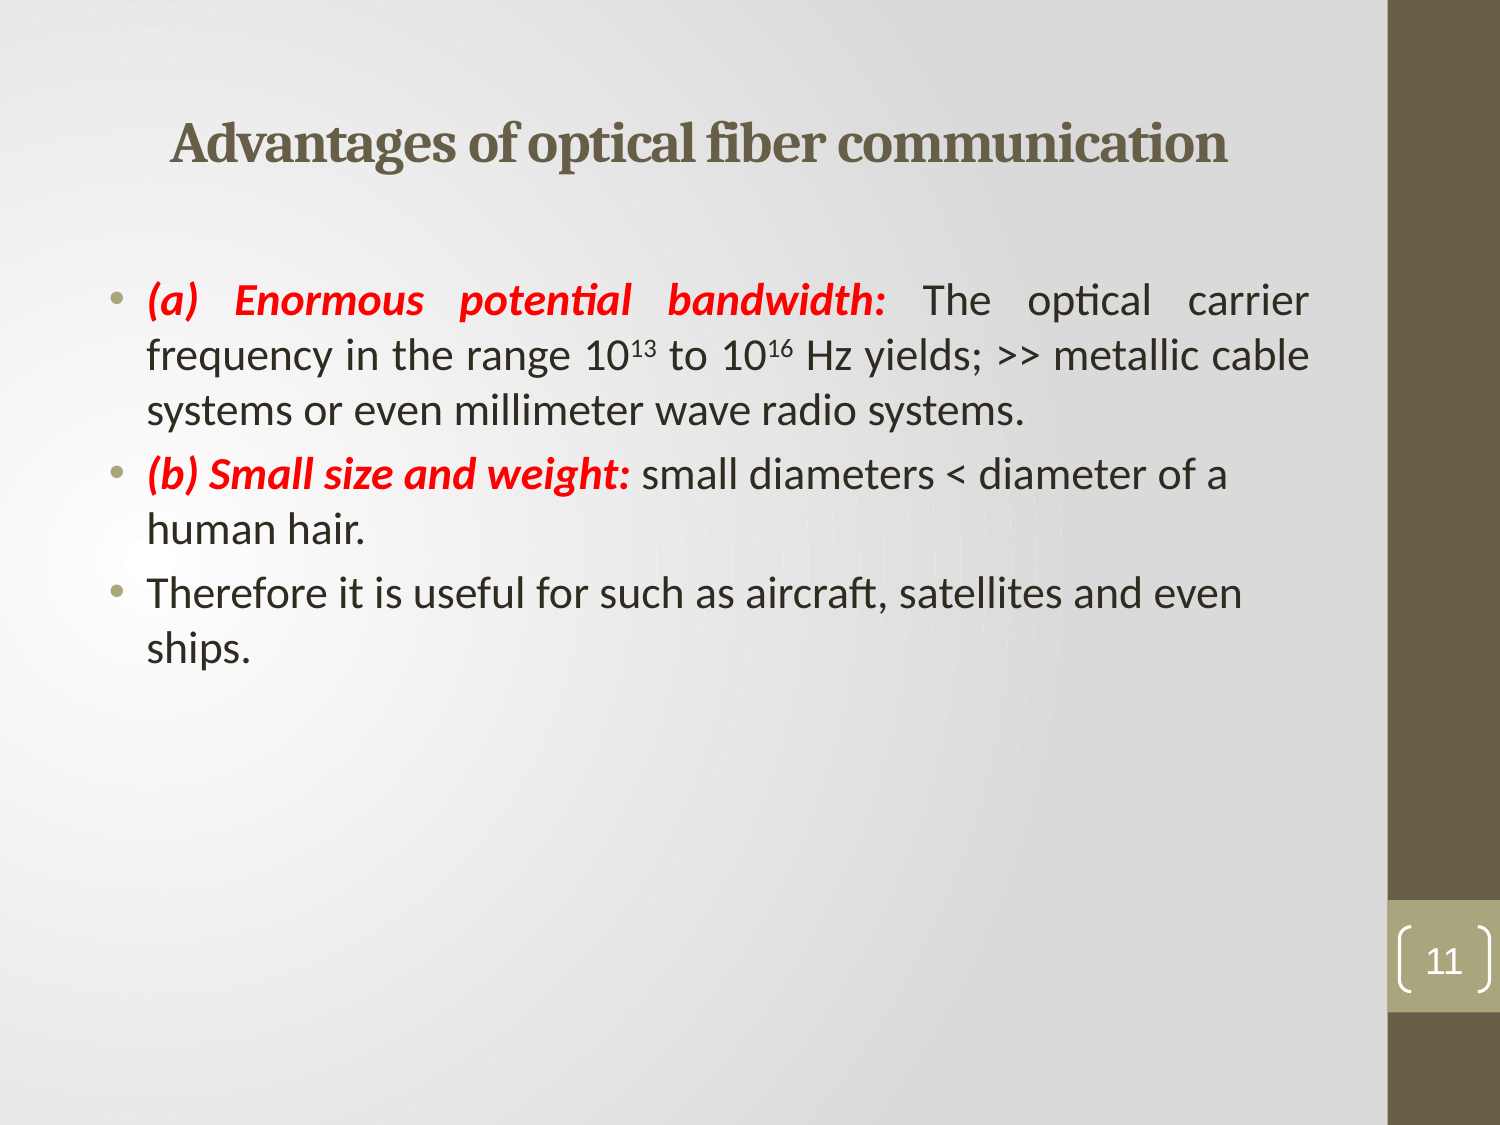

# Advantages of optical fiber communication
(a) Enormous potential bandwidth: The optical carrier frequency in the range 1013 to 1016 Hz yields; >> metallic cable systems or even millimeter wave radio systems.
(b) Small size and weight: small diameters < diameter of a human hair.
Therefore it is useful for such as aircraft, satellites and even ships.

11